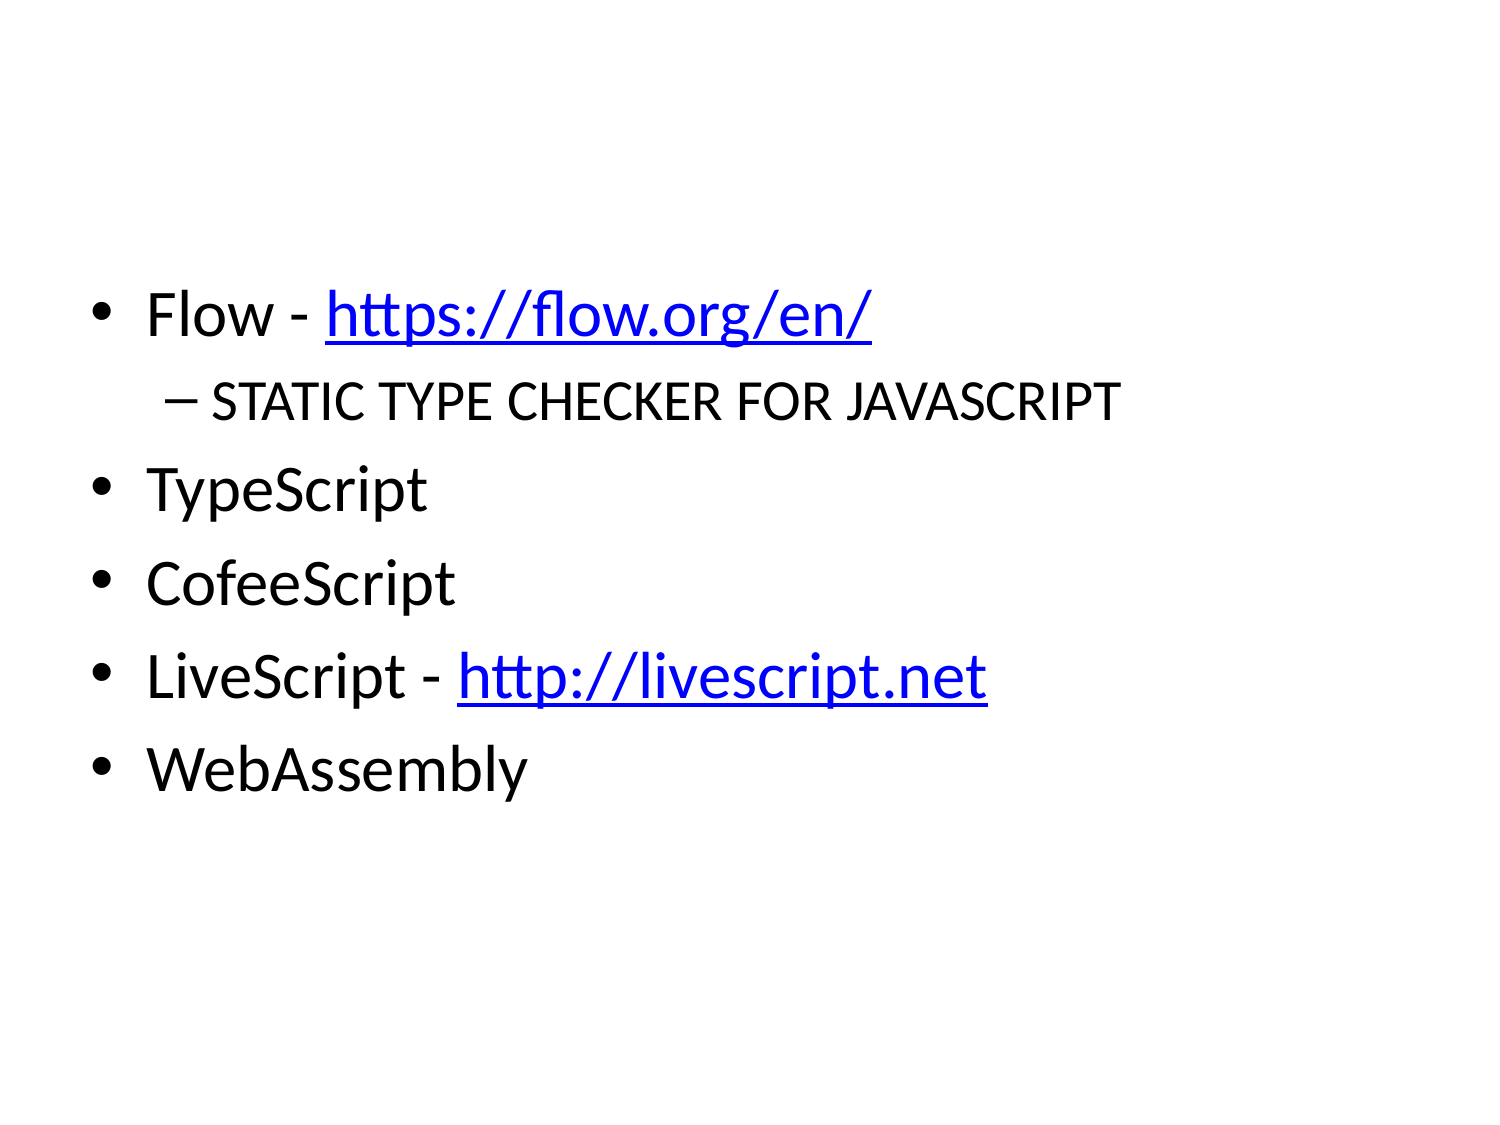

#
Flow - https://flow.org/en/
STATIC TYPE CHECKER FOR JAVASCRIPT
TypeScript
CofeeScript
LiveScript - http://livescript.net
WebAssembly